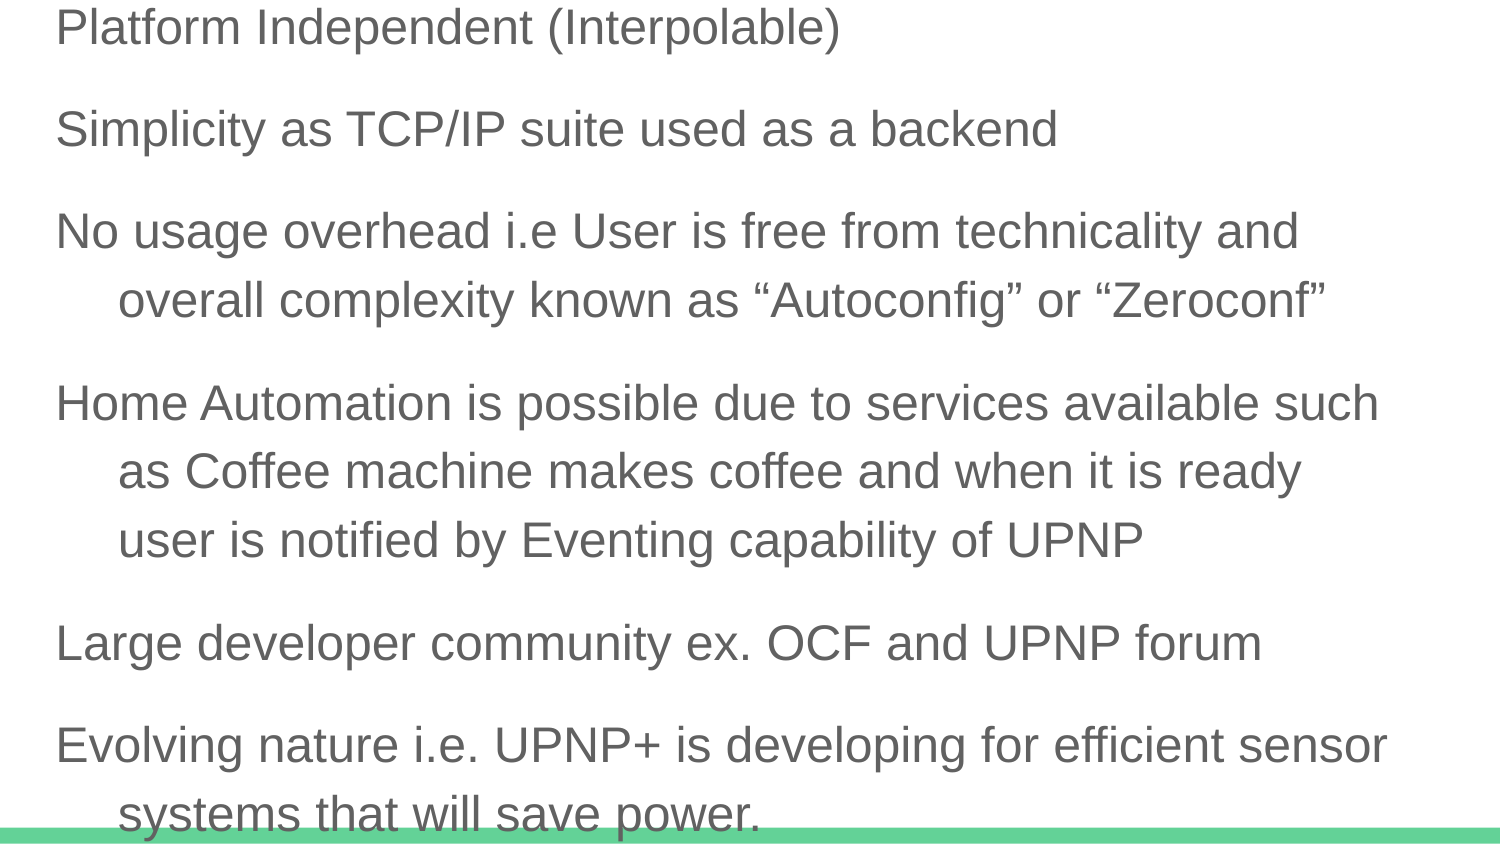

Platform Independent (Interpolable)
Simplicity as TCP/IP suite used as a backend
No usage overhead i.e User is free from technicality and overall complexity known as “Autoconfig” or “Zeroconf”
Home Automation is possible due to services available such as Coffee machine makes coffee and when it is ready user is notified by Eventing capability of UPNP
Large developer community ex. OCF and UPNP forum
Evolving nature i.e. UPNP+ is developing for efficient sensor systems that will save power.